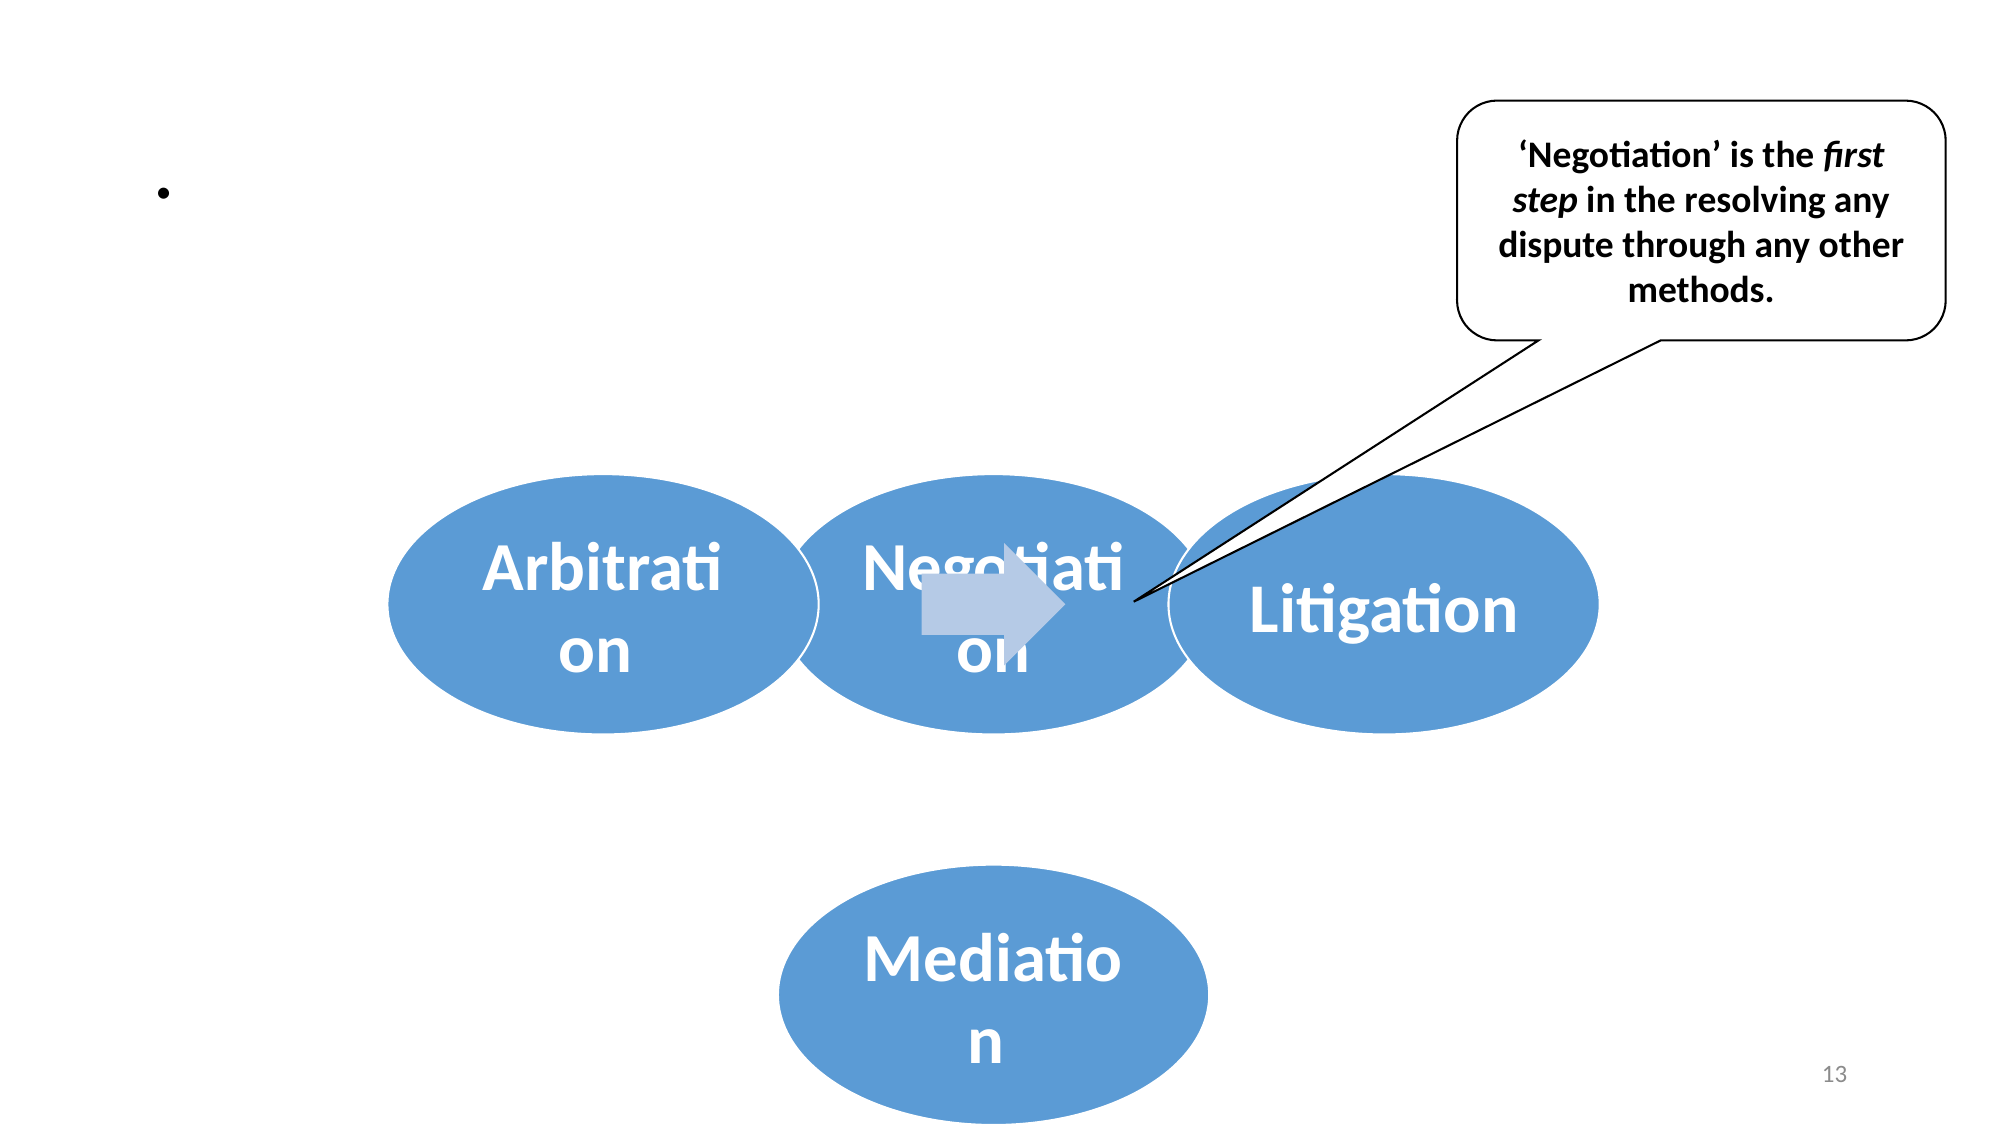

# .
Negotiation
Litigation
Mediation
Arbitration
‘Negotiation’ is the first step in the resolving any dispute through any other methods.
13